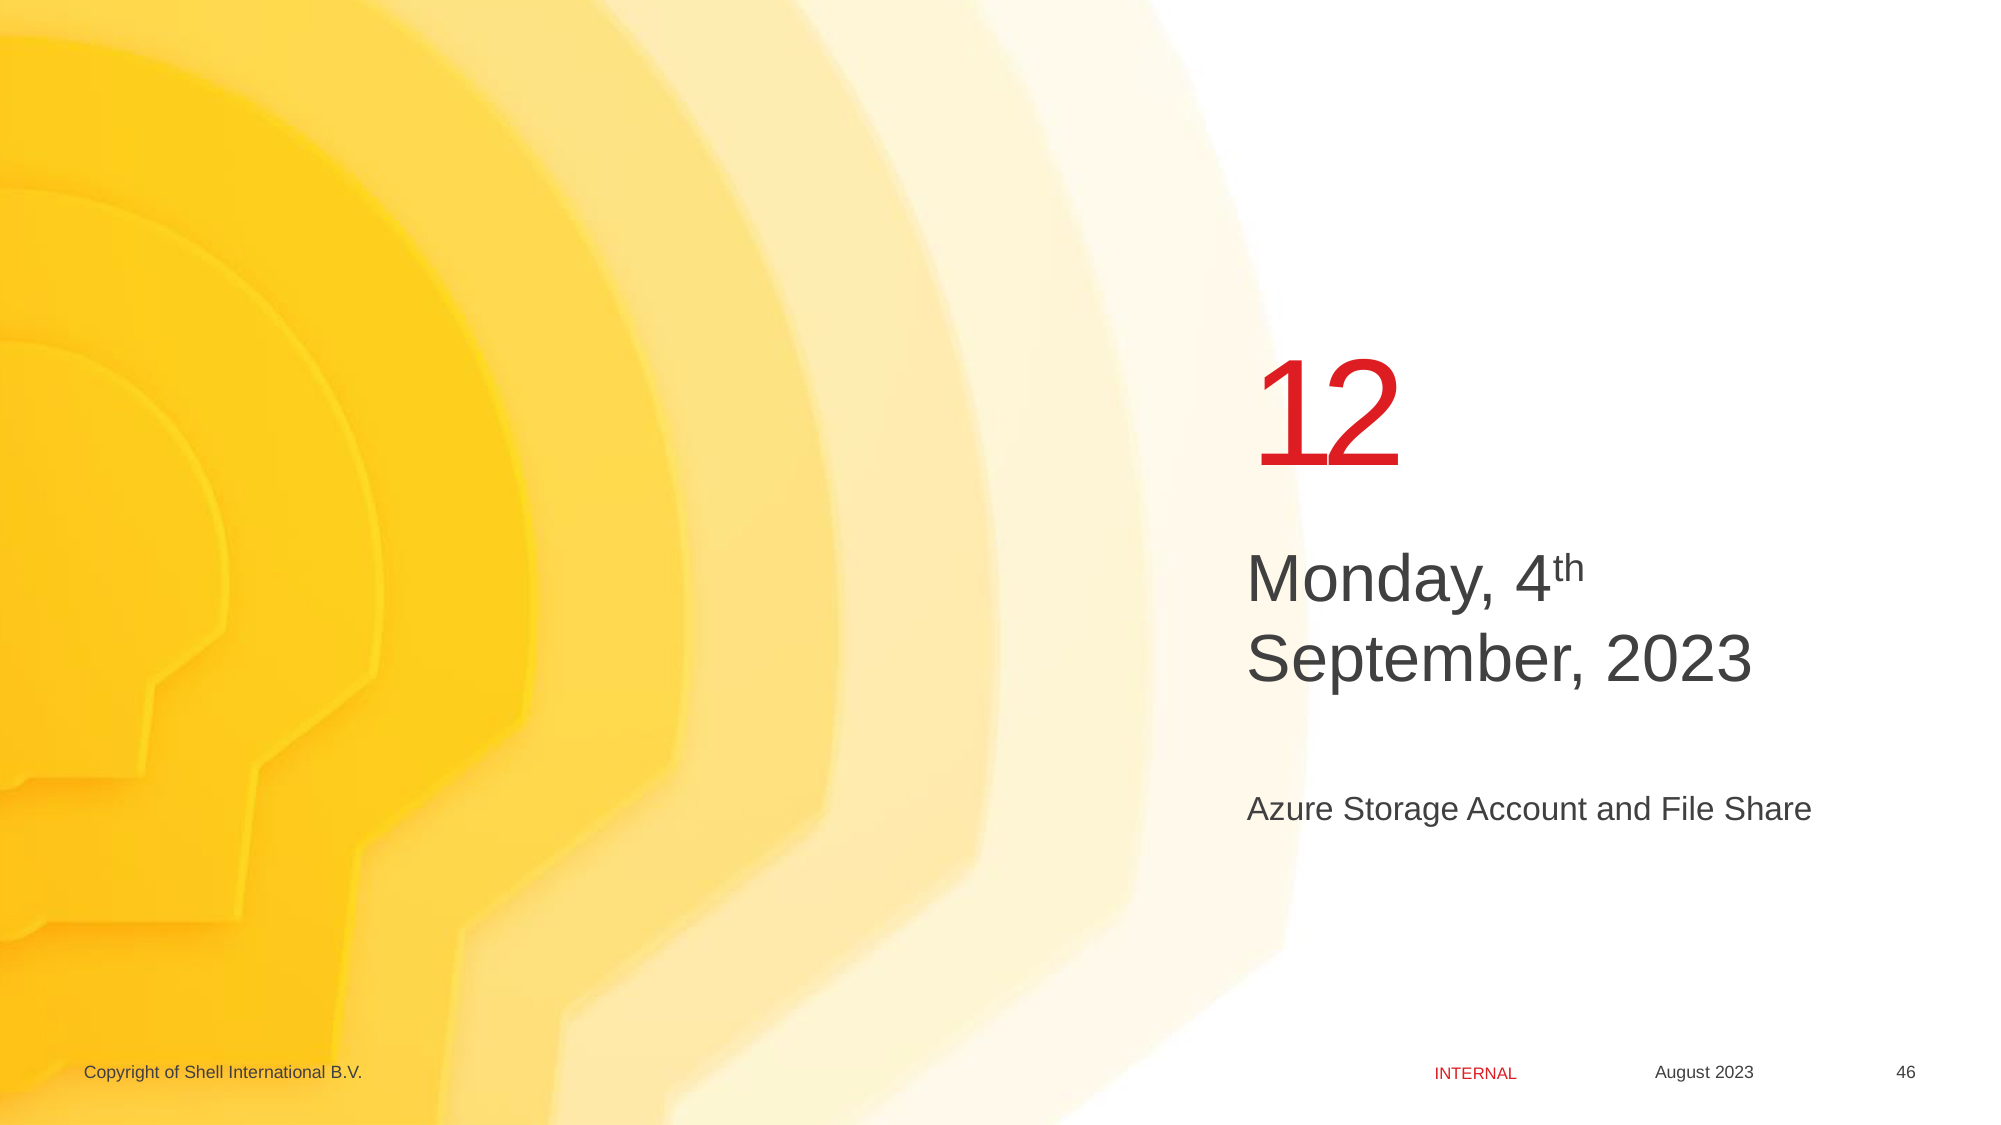

12
Monday, 4th September, 2023
# Azure Storage Account and File Share

46
August 2023